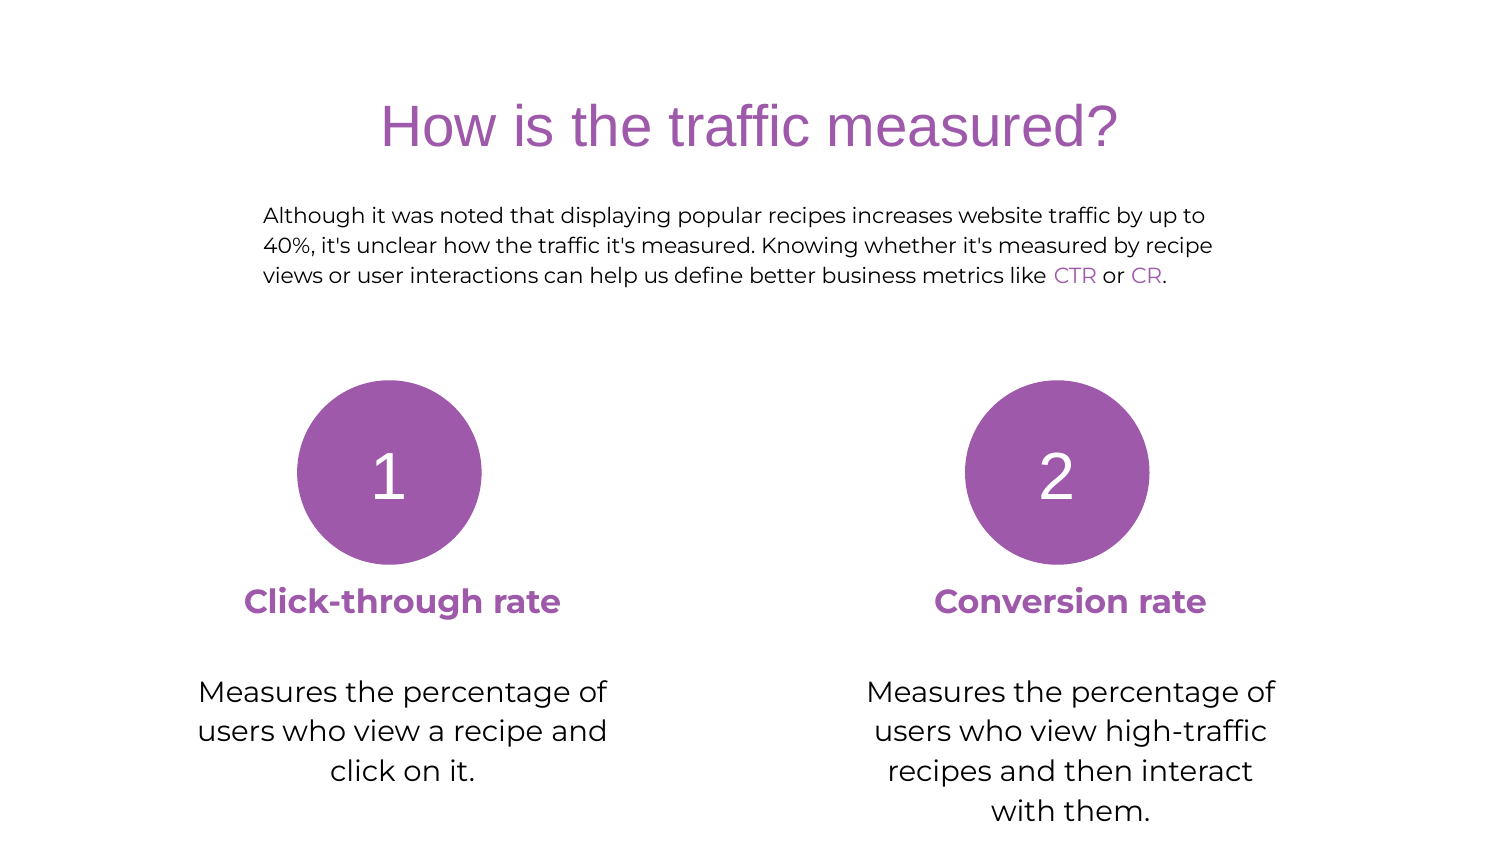

# How is the traffic measured?
Although it was noted that displaying popular recipes increases website traffic by up to 40%, it's unclear how the traffic it's measured. Knowing whether it's measured by recipe views or user interactions can help us define better business metrics like CTR or CR.

2
1
Conversion rate
Click-through rate
Measures the percentage of users who view high-traffic recipes and then interact with them.
Measures the percentage of users who view a recipe and click on it.